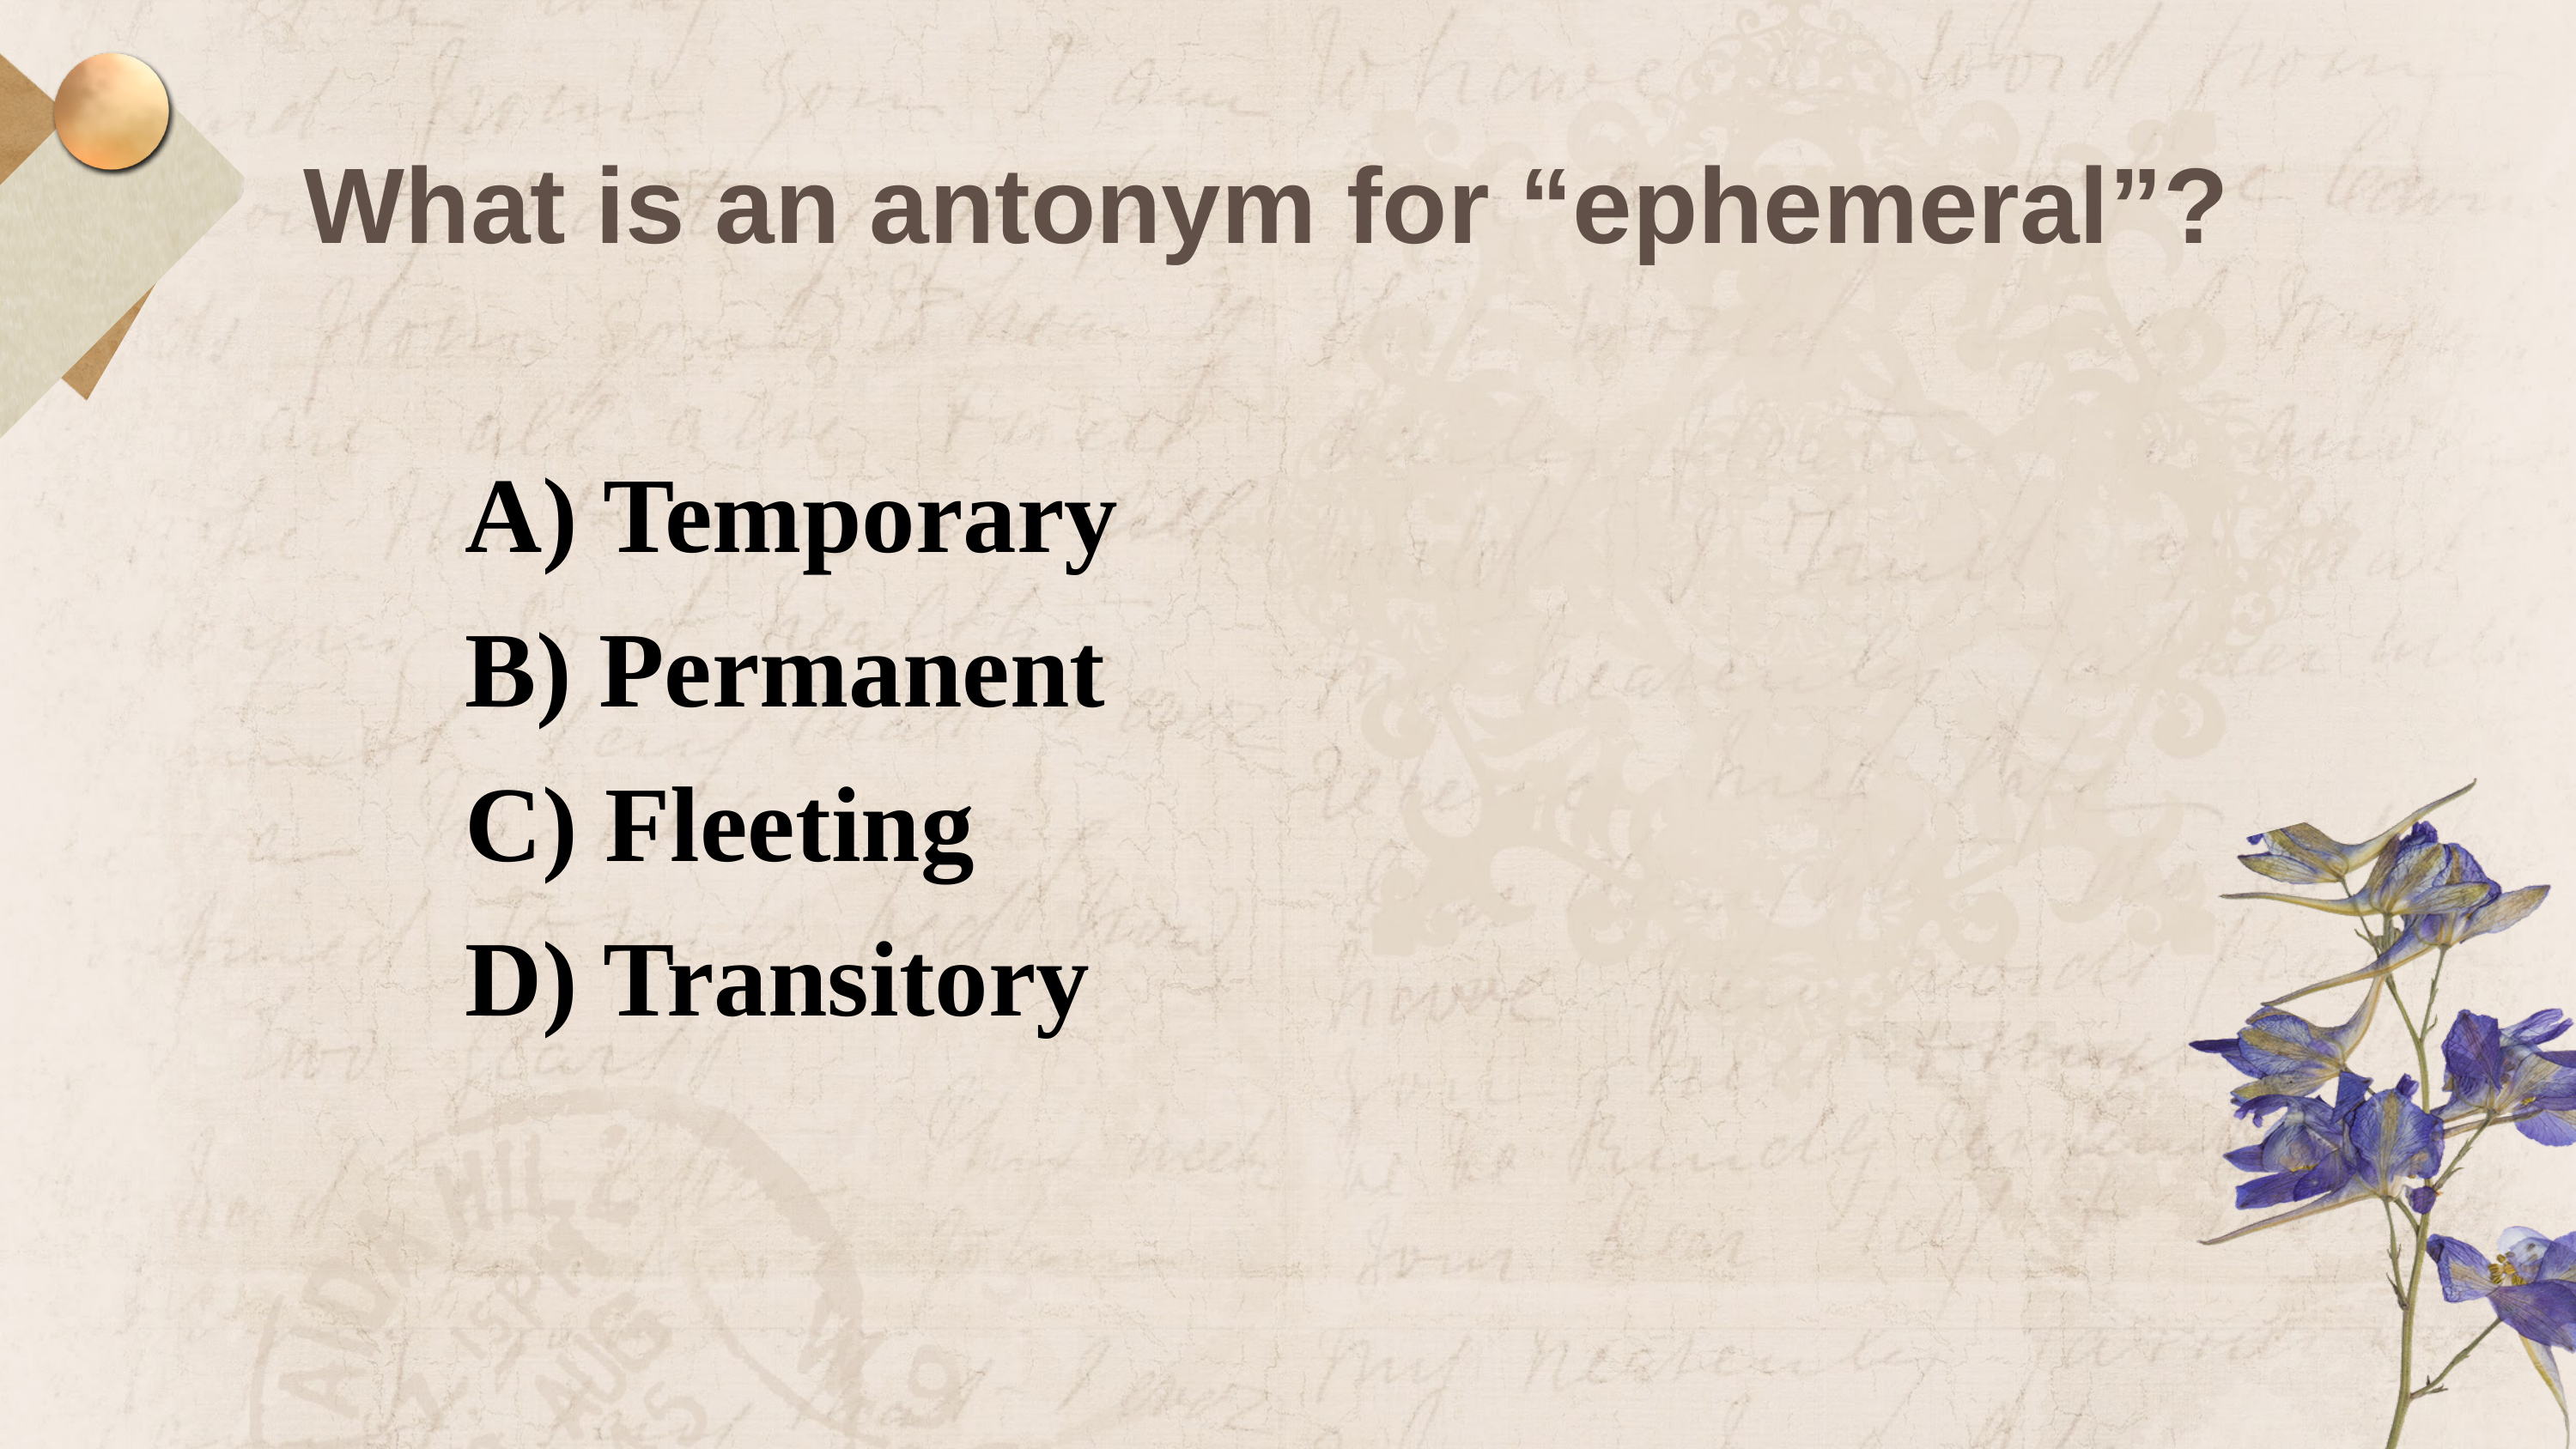

What is an antonym for “ephemeral”?

	A) Temporary
B) Permanent
C) Fleeting
D) Transitory